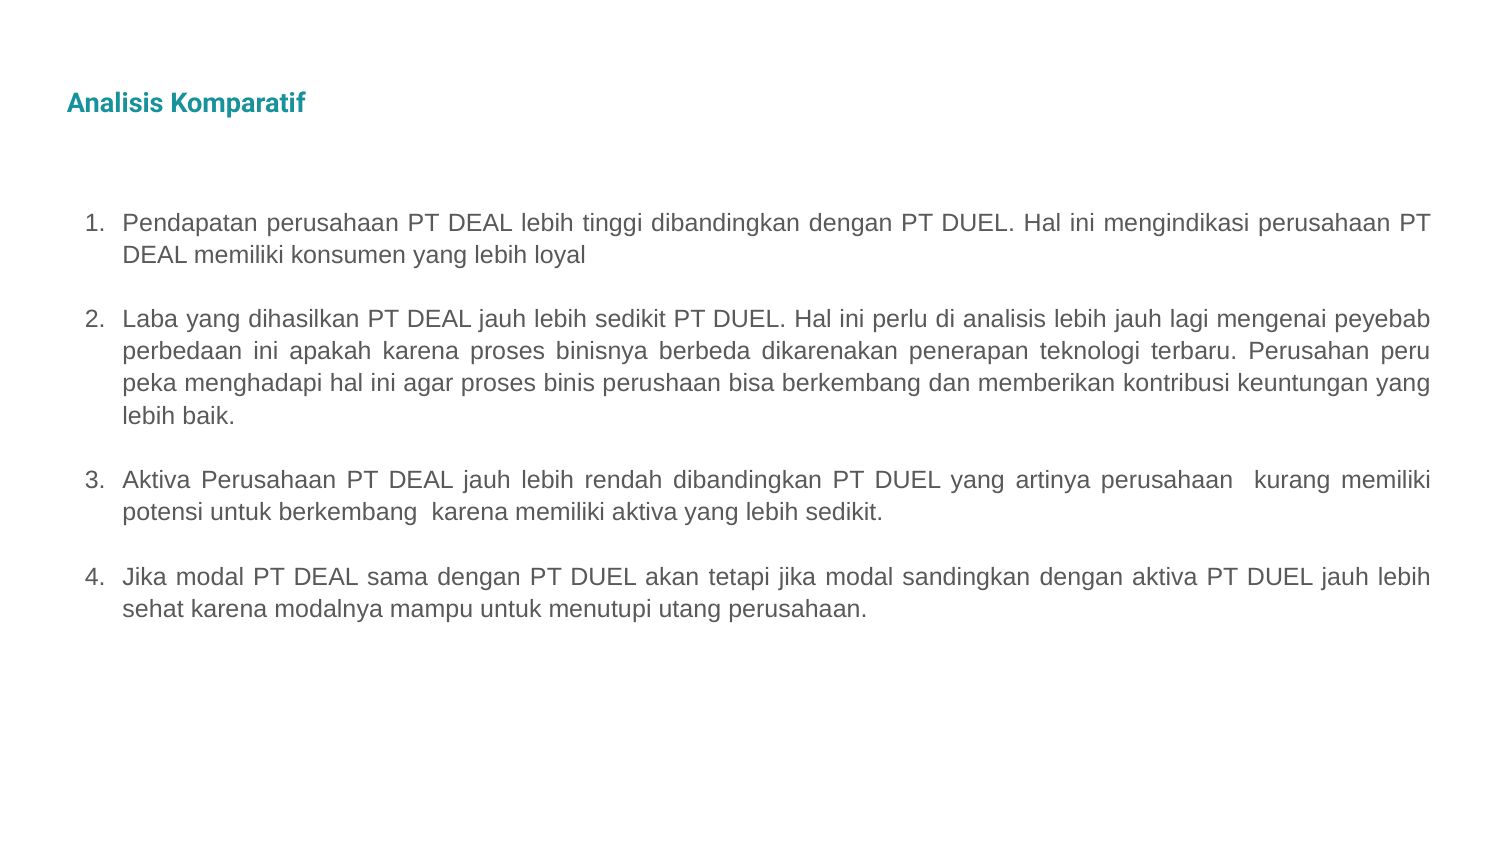

# Analisis Komparatif
Pendapatan perusahaan PT DEAL lebih tinggi dibandingkan dengan PT DUEL. Hal ini mengindikasi perusahaan PT DEAL memiliki konsumen yang lebih loyal

Laba yang dihasilkan PT DEAL jauh lebih sedikit PT DUEL. Hal ini perlu di analisis lebih jauh lagi mengenai peyebab perbedaan ini apakah karena proses binisnya berbeda dikarenakan penerapan teknologi terbaru. Perusahan peru peka menghadapi hal ini agar proses binis perushaan bisa berkembang dan memberikan kontribusi keuntungan yang lebih baik.

Aktiva Perusahaan PT DEAL jauh lebih rendah dibandingkan PT DUEL yang artinya perusahaan  kurang memiliki potensi untuk berkembang  karena memiliki aktiva yang lebih sedikit.

Jika modal PT DEAL sama dengan PT DUEL akan tetapi jika modal sandingkan dengan aktiva PT DUEL jauh lebih sehat karena modalnya mampu untuk menutupi utang perusahaan.